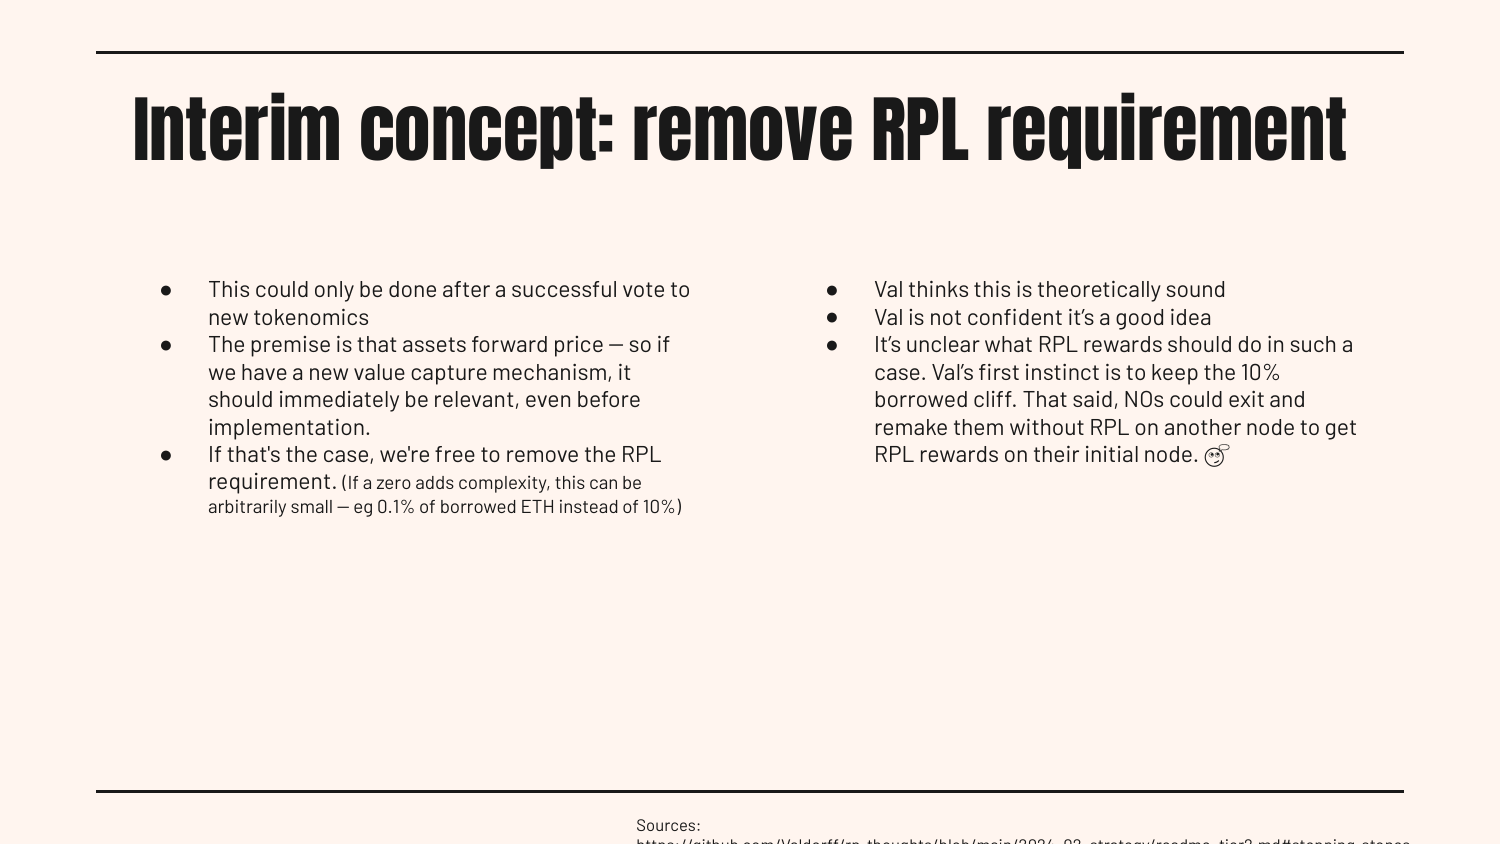

# Interim concept: remove RPL requirement
This could only be done after a successful vote to new tokenomics
The premise is that assets forward price -- so if we have a new value capture mechanism, it should immediately be relevant, even before implementation.
If that's the case, we're free to remove the RPL requirement. (If a zero adds complexity, this can be arbitrarily small -- eg 0.1% of borrowed ETH instead of 10%)

Val thinks this is theoretically sound
Val is not confident it’s a good idea
It’s unclear what RPL rewards should do in such a case. Val’s first instinct is to keep the 10% borrowed cliff. That said, NOs could exit and remake them without RPL on another node to get RPL rewards on their initial node. 🤔

Sources: https://github.com/Valdorff/rp-thoughts/blob/main/2024_02_strategy/readme_tier2.md#stepping-stones